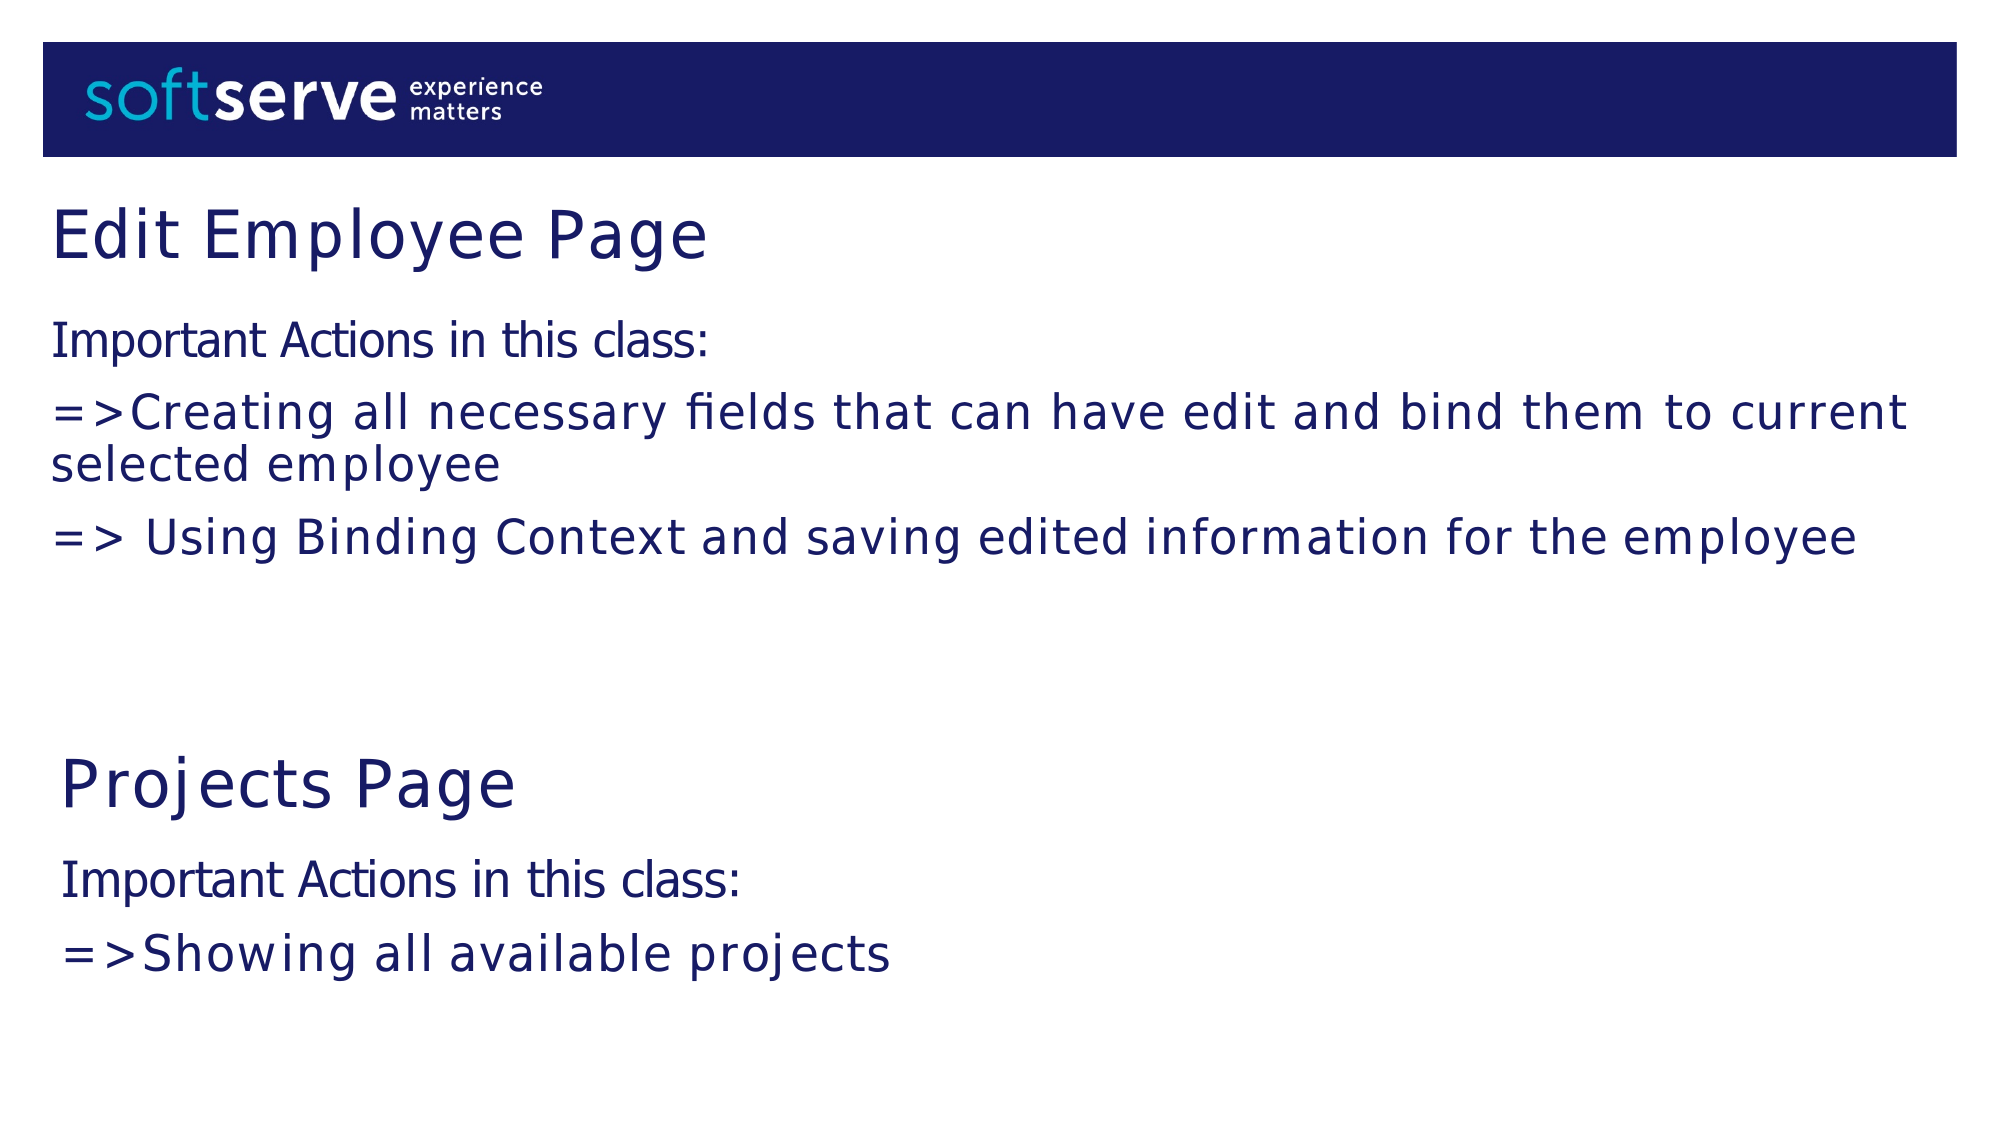

# Edit Employee Page
Important Actions in this class:
=>Creating all necessary fields that can have edit and bind them to current selected employee
=> Using Binding Context and saving edited information for the employee

Projects Page
Important Actions in this class:
=>Showing all available projects